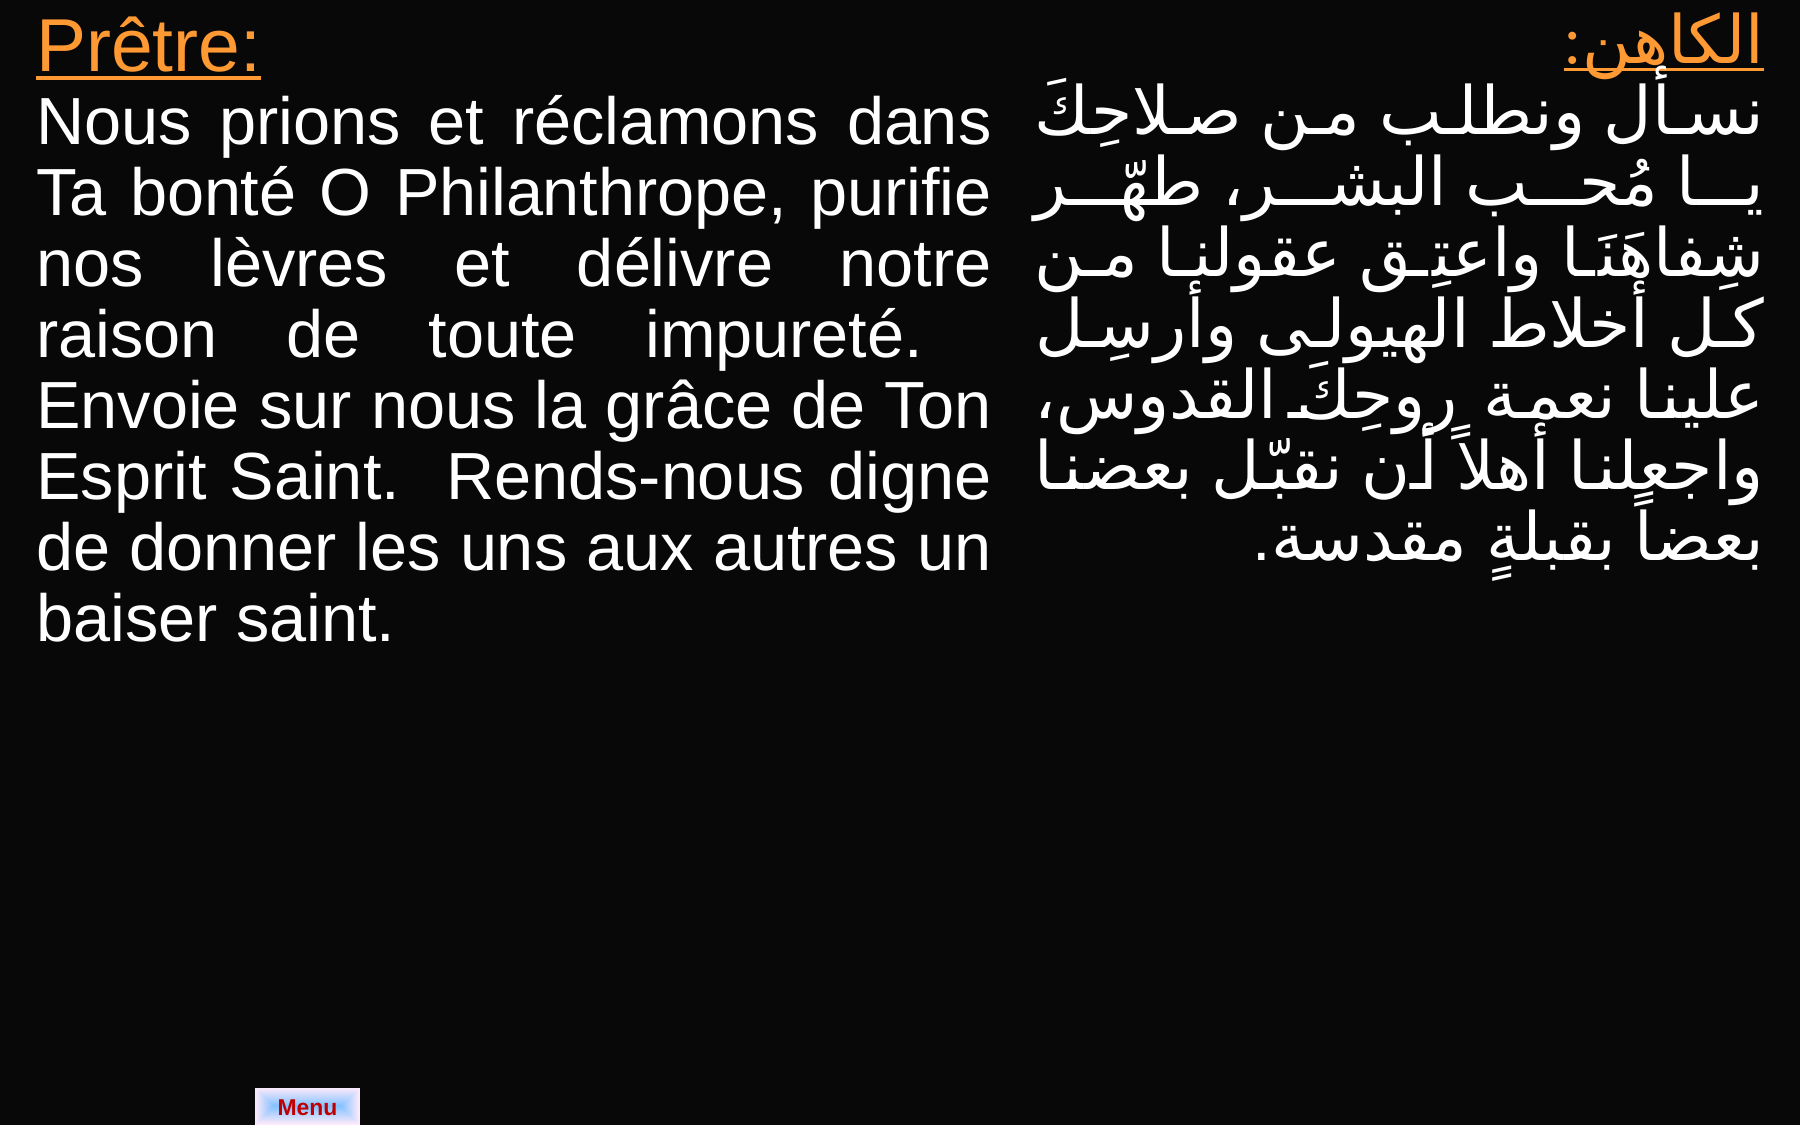

| Prêtre: Nous prions et réclamons dans Ta bonté O Philanthrope, purifie nos lèvres et délivre notre raison de toute impureté. Envoie sur nous la grâce de Ton Esprit Saint. Rends-nous digne de donner les uns aux autres un baiser saint. | الكاهن: نسأل ونطلب من صلاحِكَ يا مُحب البشر، طهّر شِفاهَنَا واعتِق عقولنا من كل أخلاط الهيولى وأرسِل علينا نعمة روحِكَ القدوس، واجعلنا أهلاً أن نقبّل بعضنا بعضاً بقبلةٍ مقدسة. |
| --- | --- |

Menu